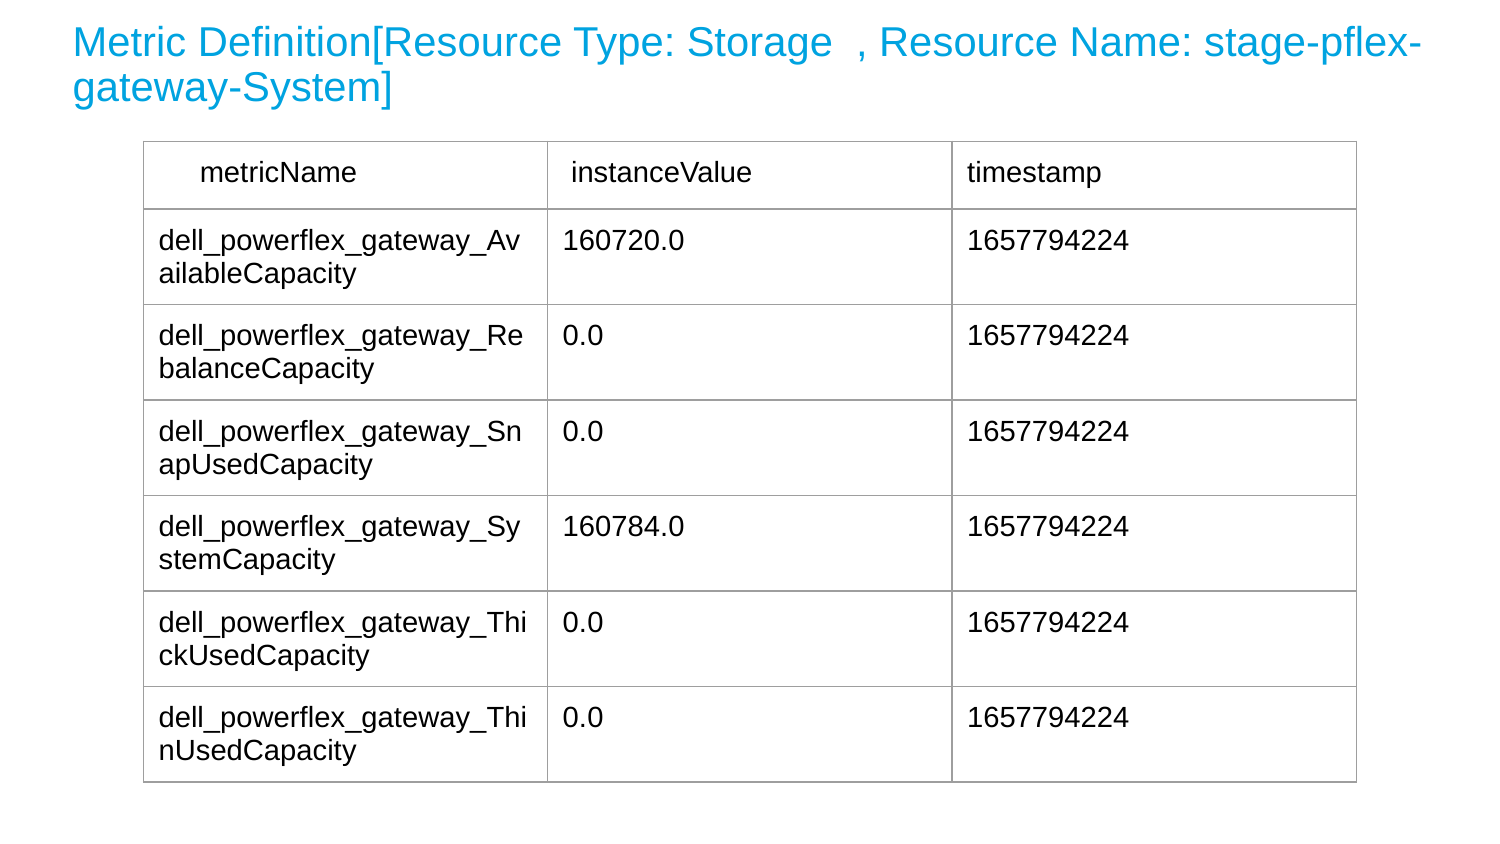

# Metric Definition[Resource Type: Storage  , Resource Name: stage-pflex-gateway-System]
| metricName | instanceValue | timestamp |
| --- | --- | --- |
| dell\_powerflex\_gateway\_AvailableCapacity | 160720.0 | 1657794224 |
| dell\_powerflex\_gateway\_RebalanceCapacity | 0.0 | 1657794224 |
| dell\_powerflex\_gateway\_SnapUsedCapacity | 0.0 | 1657794224 |
| dell\_powerflex\_gateway\_SystemCapacity | 160784.0 | 1657794224 |
| dell\_powerflex\_gateway\_ThickUsedCapacity | 0.0 | 1657794224 |
| dell\_powerflex\_gateway\_ThinUsedCapacity | 0.0 | 1657794224 |